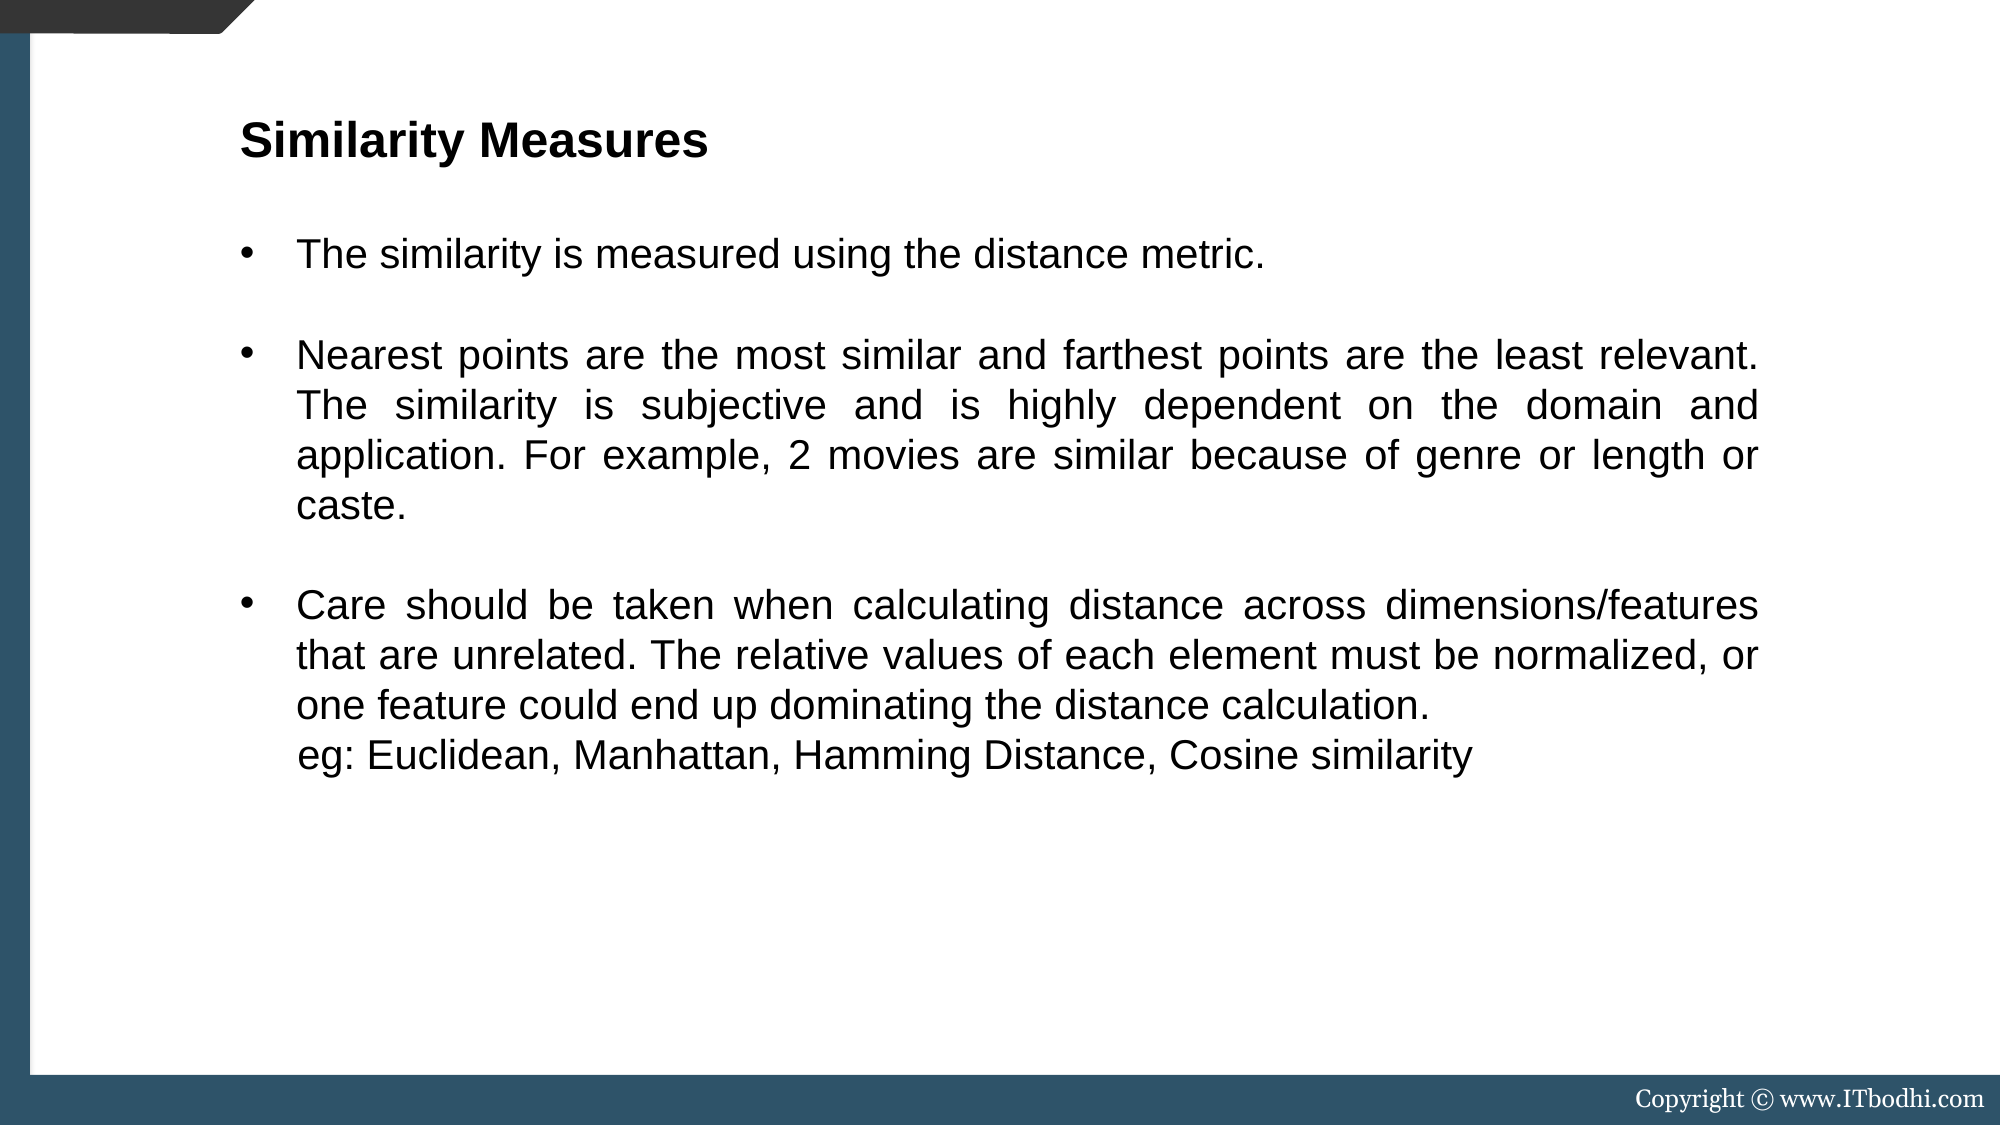

Similarity Measures

The similarity is measured using the distance metric.

Nearest points are the most similar and farthest points are the least relevant. The similarity is subjective and is highly dependent on the domain and application. For example, 2 movies are similar because of genre or length or caste.

Care should be taken when calculating distance across dimensions/features that are unrelated. The relative values of each element must be normalized, or one feature could end up dominating the distance calculation.
     eg: Euclidean, Manhattan, Hamming Distance, Cosine similarity

Copyright © www.ITbodhi.com